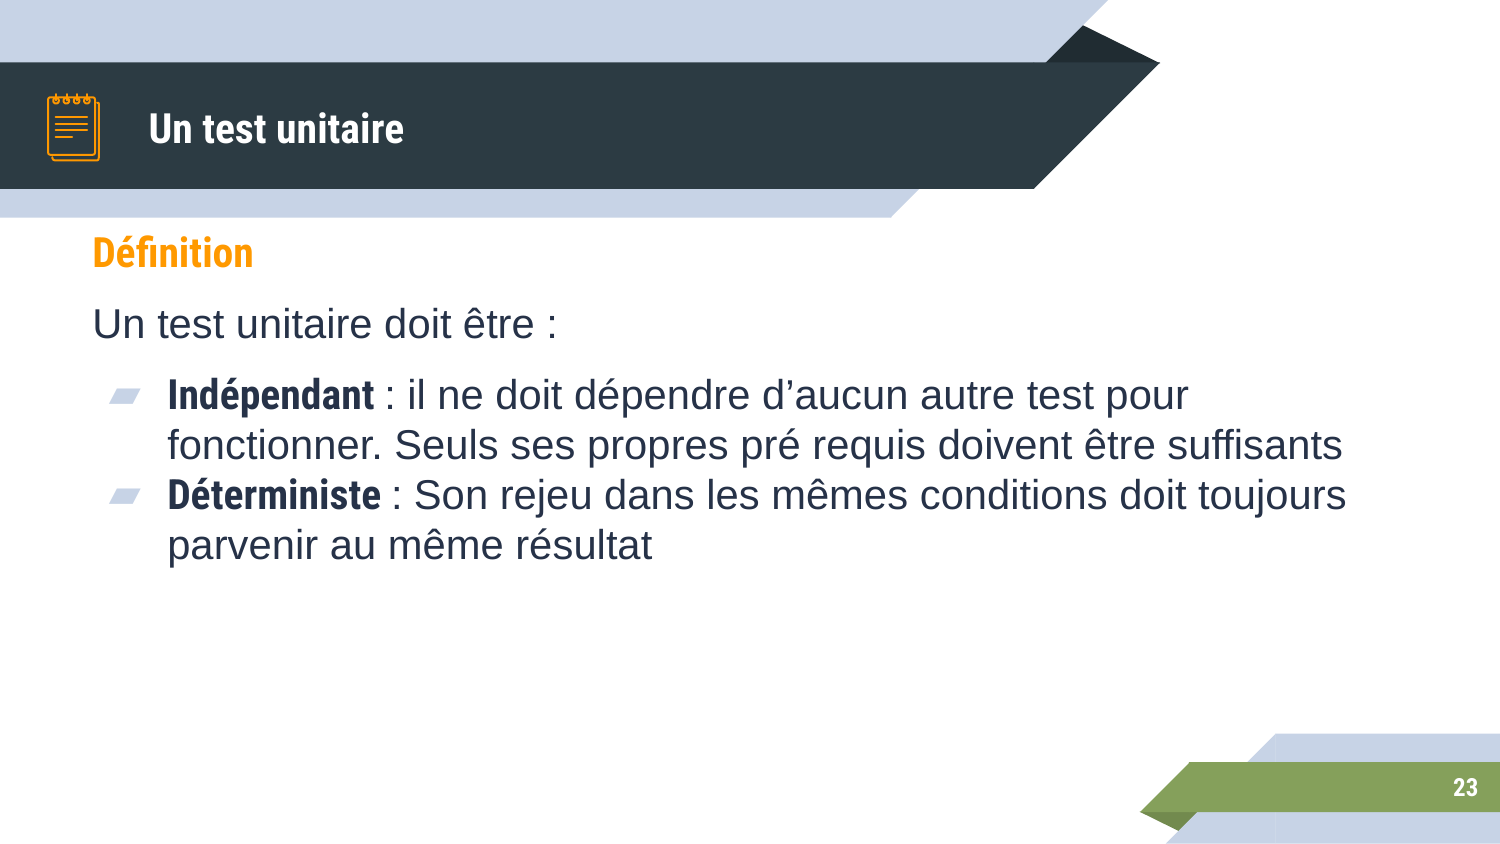

# Un test unitaire

Définition
Un test unitaire doit être :
Indépendant : il ne doit dépendre d’aucun autre test pour fonctionner. Seuls ses propres pré requis doivent être suffisants
Déterministe : Son rejeu dans les mêmes conditions doit toujours parvenir au même résultat
23